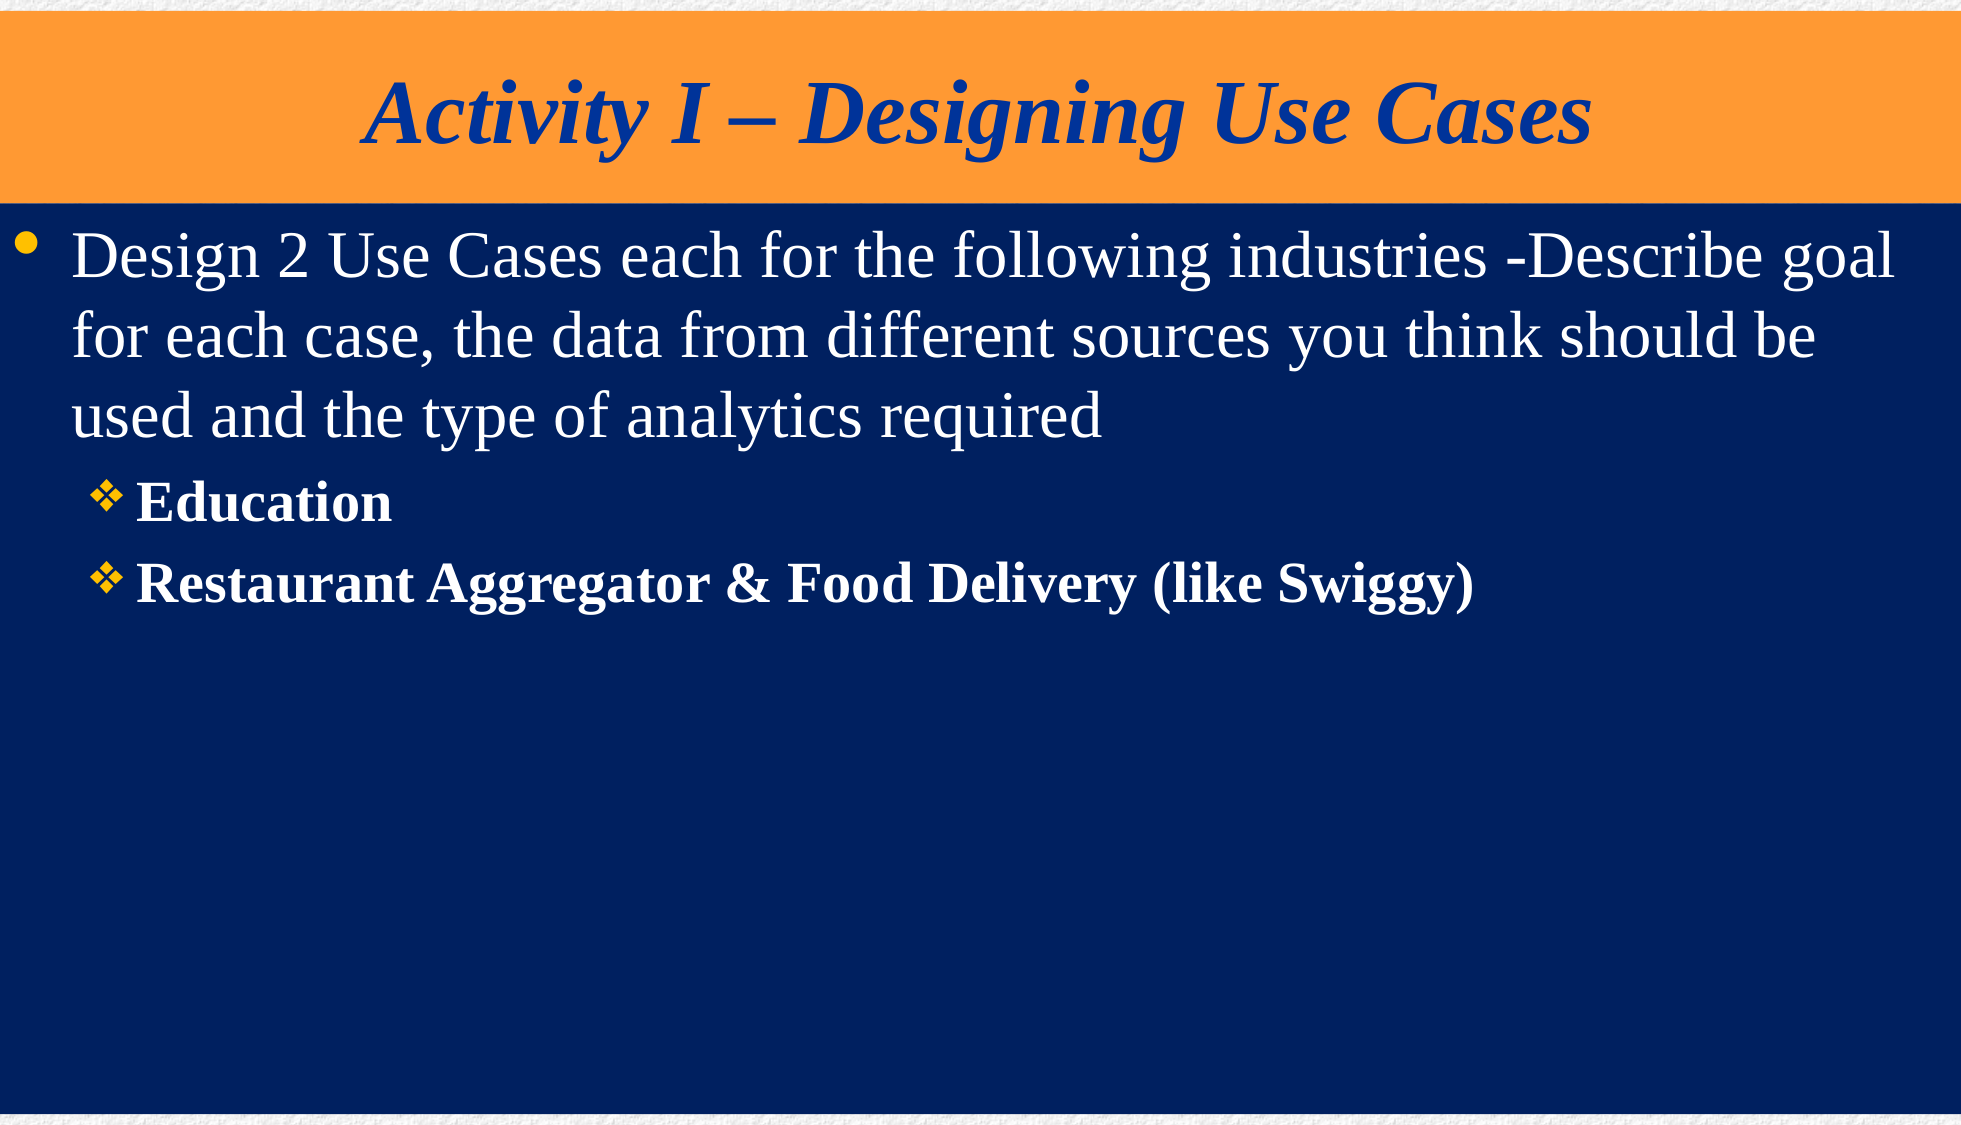

# Activity I – Designing Use Cases
Design 2 Use Cases each for the following industries -Describe goal for each case, the data from different sources you think should be used and the type of analytics required
Education
Restaurant Aggregator & Food Delivery (like Swiggy)